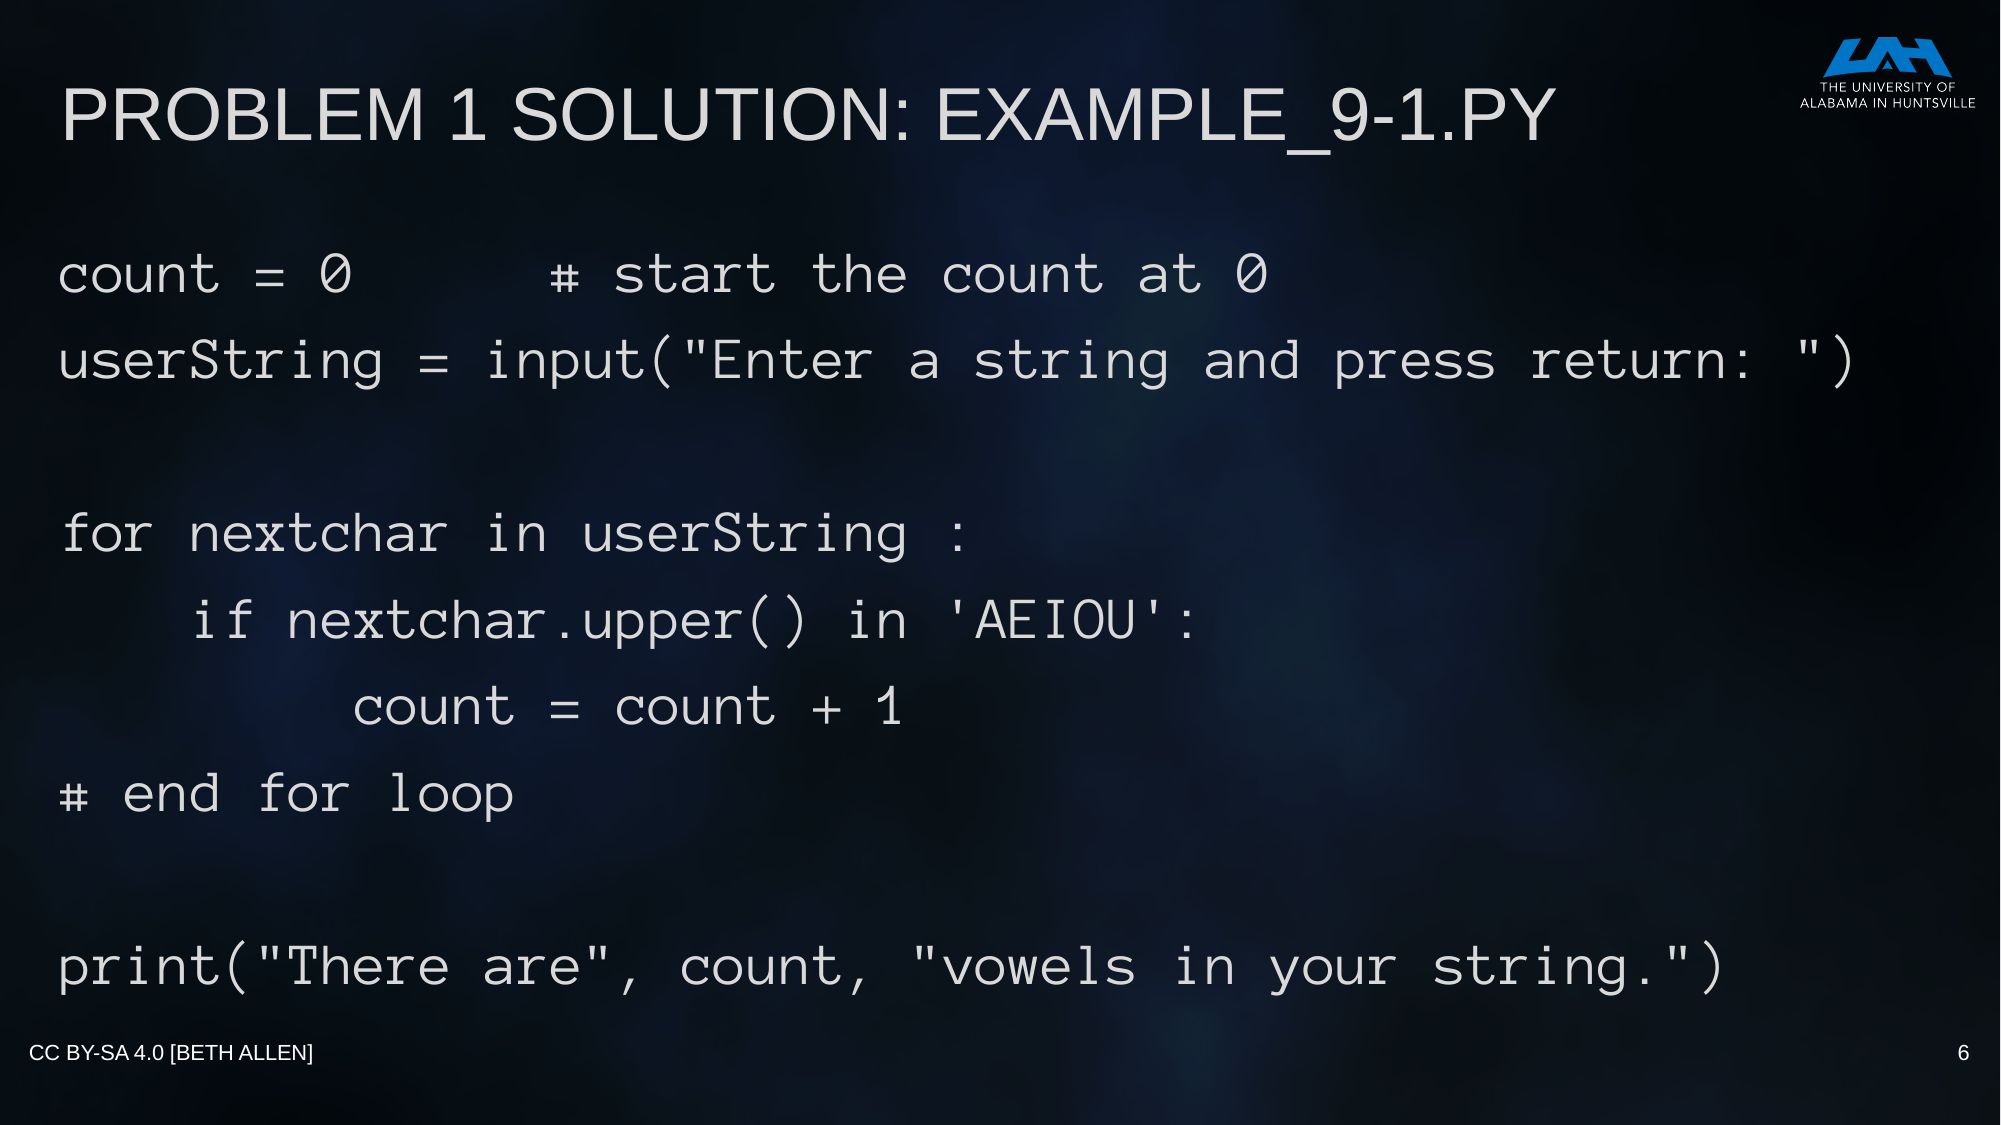

# Problem 1 Solution: example_9-1.py
count = 0      # start the count at 0
userString = input("Enter a string and press return: ")

for nextchar in userString :
    if nextchar.upper() in 'AEIOU':
         count = count + 1
# end for loop

print("There are", count, "vowels in your string.")
CC BY-SA 4.0 [Beth Allen]
6